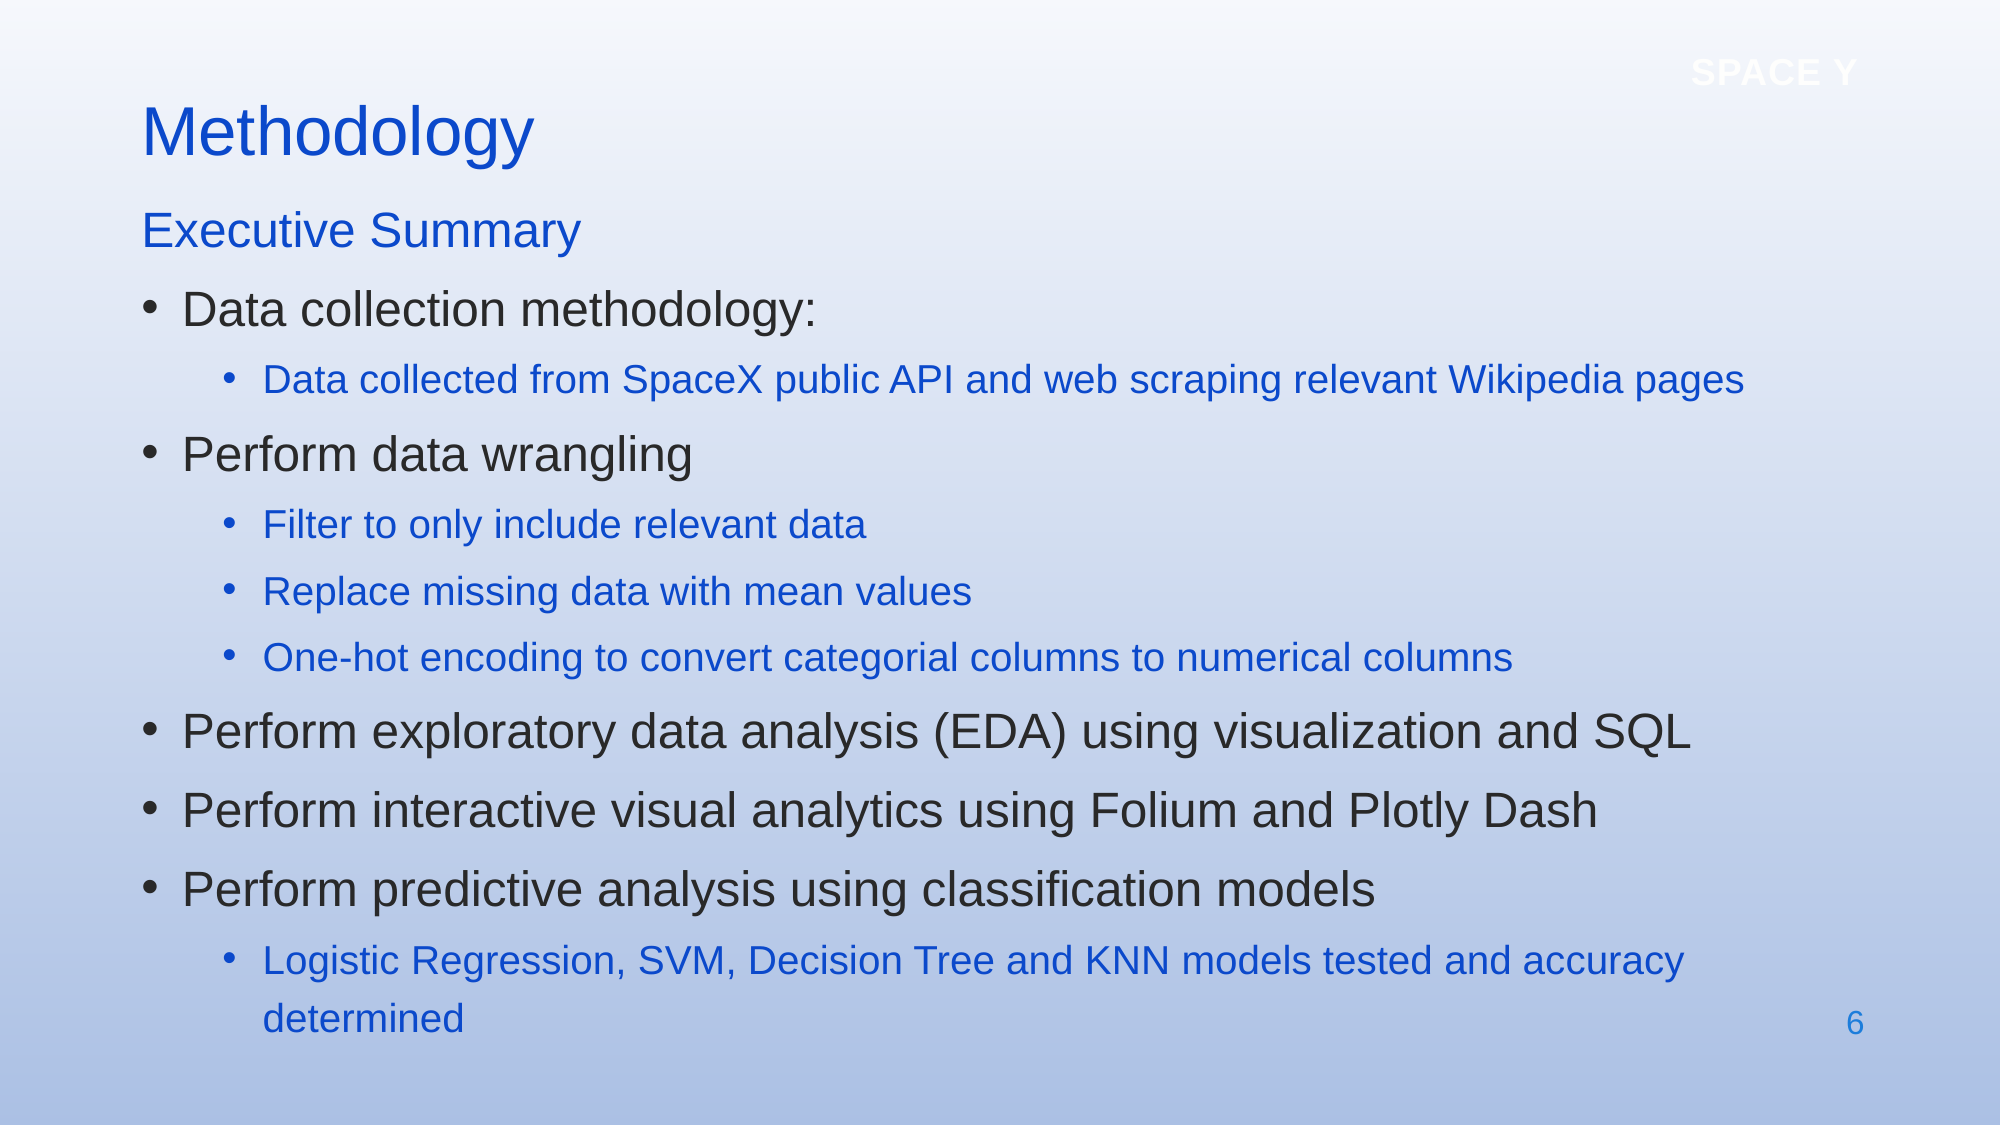

Methodology
Executive Summary
Data collection methodology:
Data collected from SpaceX public API and web scraping relevant Wikipedia pages
Perform data wrangling
Filter to only include relevant data
Replace missing data with mean values
One-hot encoding to convert categorial columns to numerical columns
Perform exploratory data analysis (EDA) using visualization and SQL
Perform interactive visual analytics using Folium and Plotly Dash
Perform predictive analysis using classification models
Logistic Regression, SVM, Decision Tree and KNN models tested and accuracy determined

6